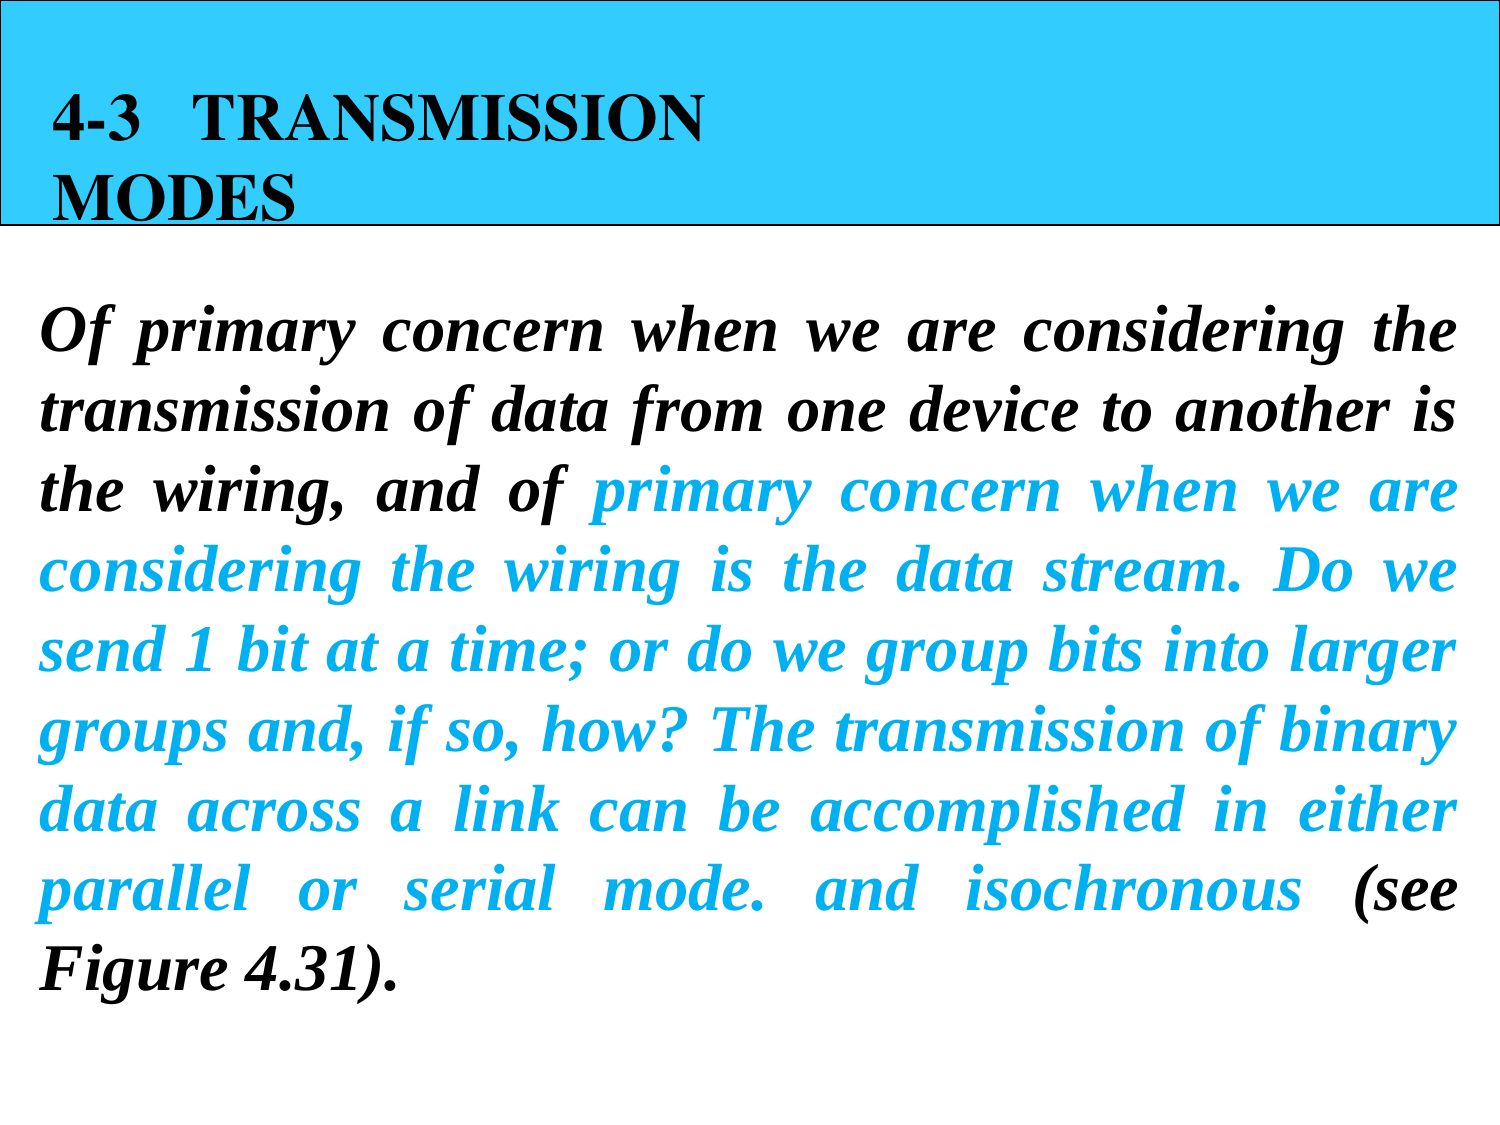

4-3   TRANSMISSION MODES
Of primary concern when we are considering the transmission of data from one device to another is the wiring, and of primary concern when we are considering the wiring is the data stream. Do we send 1 bit at a time; or do we group bits into larger groups and, if so, how? The transmission of binary data across a link can be accomplished in either parallel or serial mode. and isochronous (see Figure 4.31).